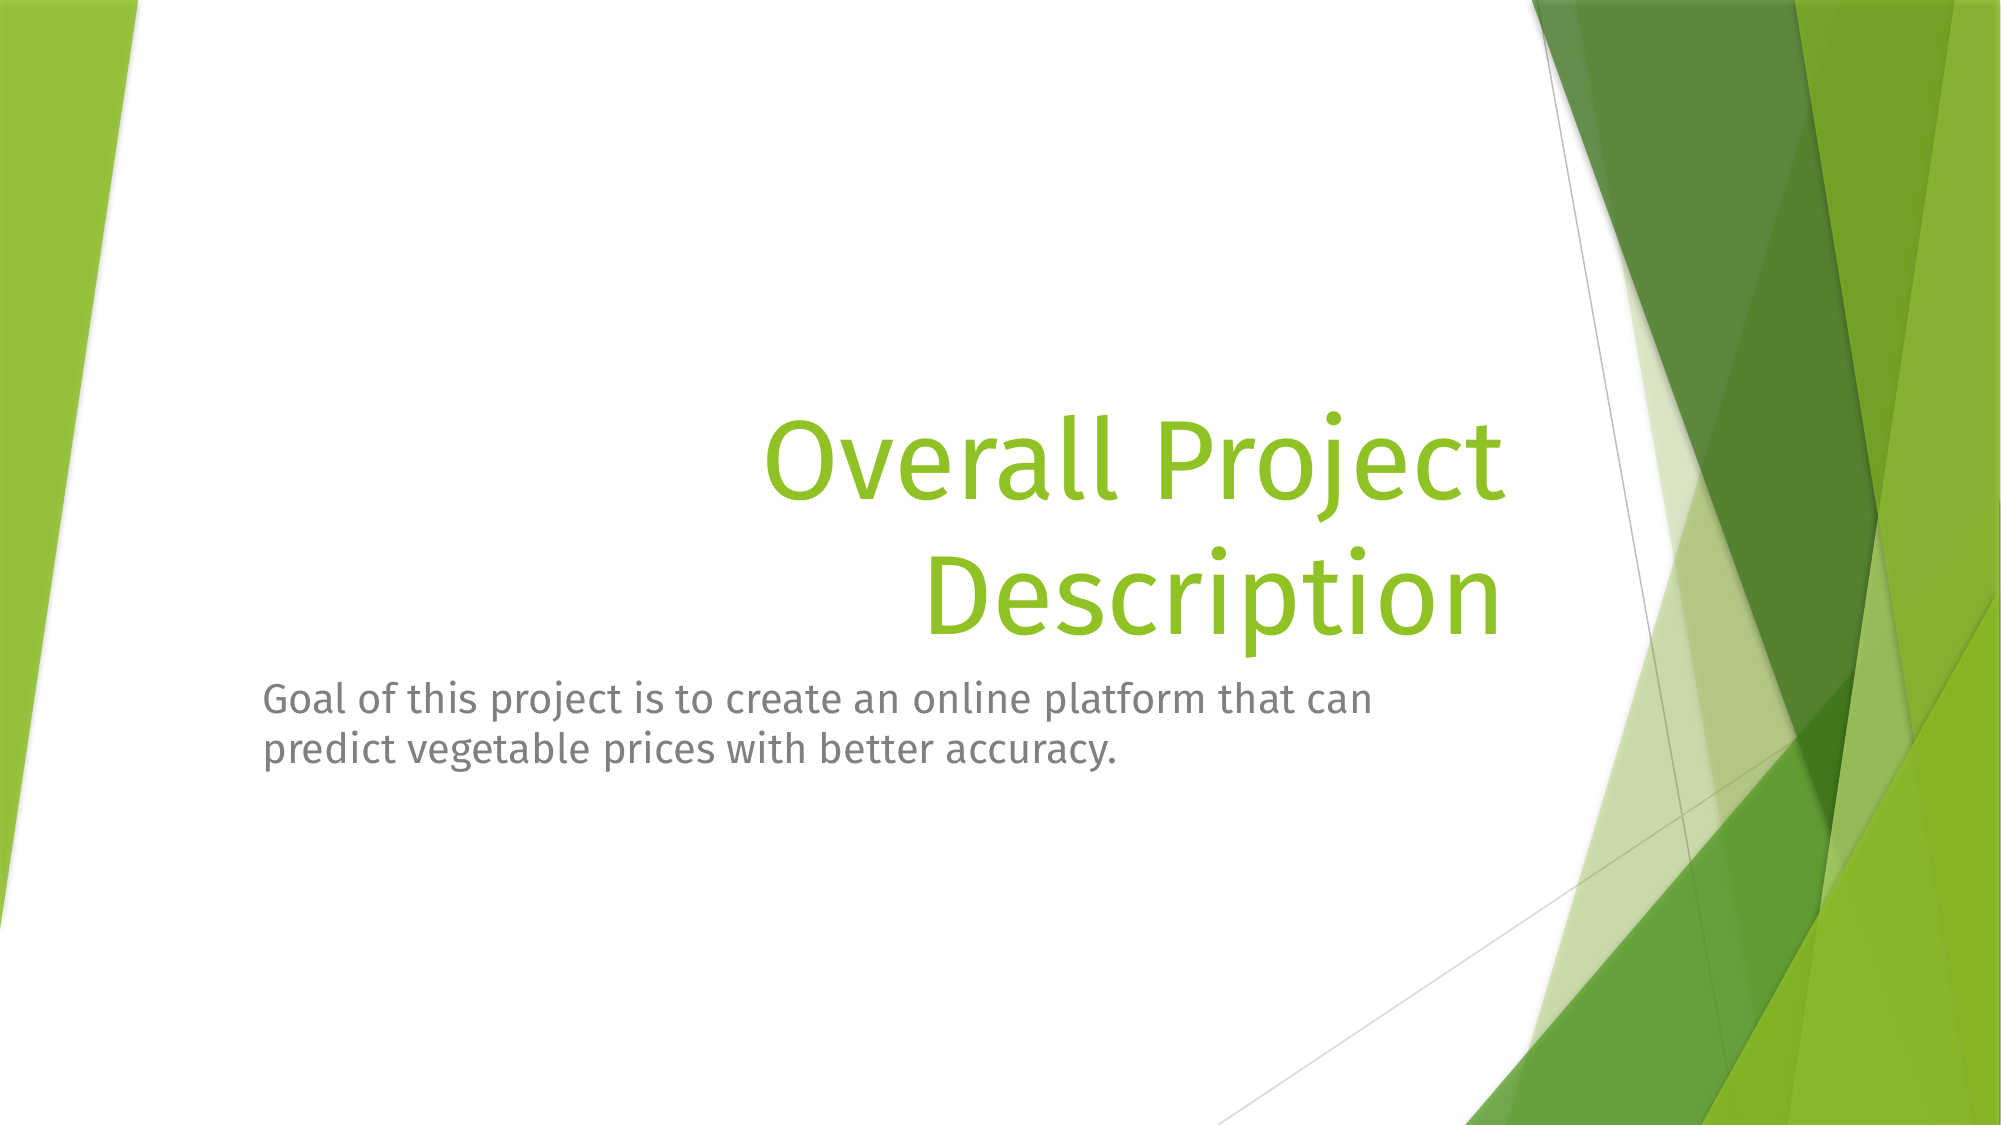

# Overall Project Description
Goal of this project is to create an online platform that can predict vegetable prices with better accuracy.